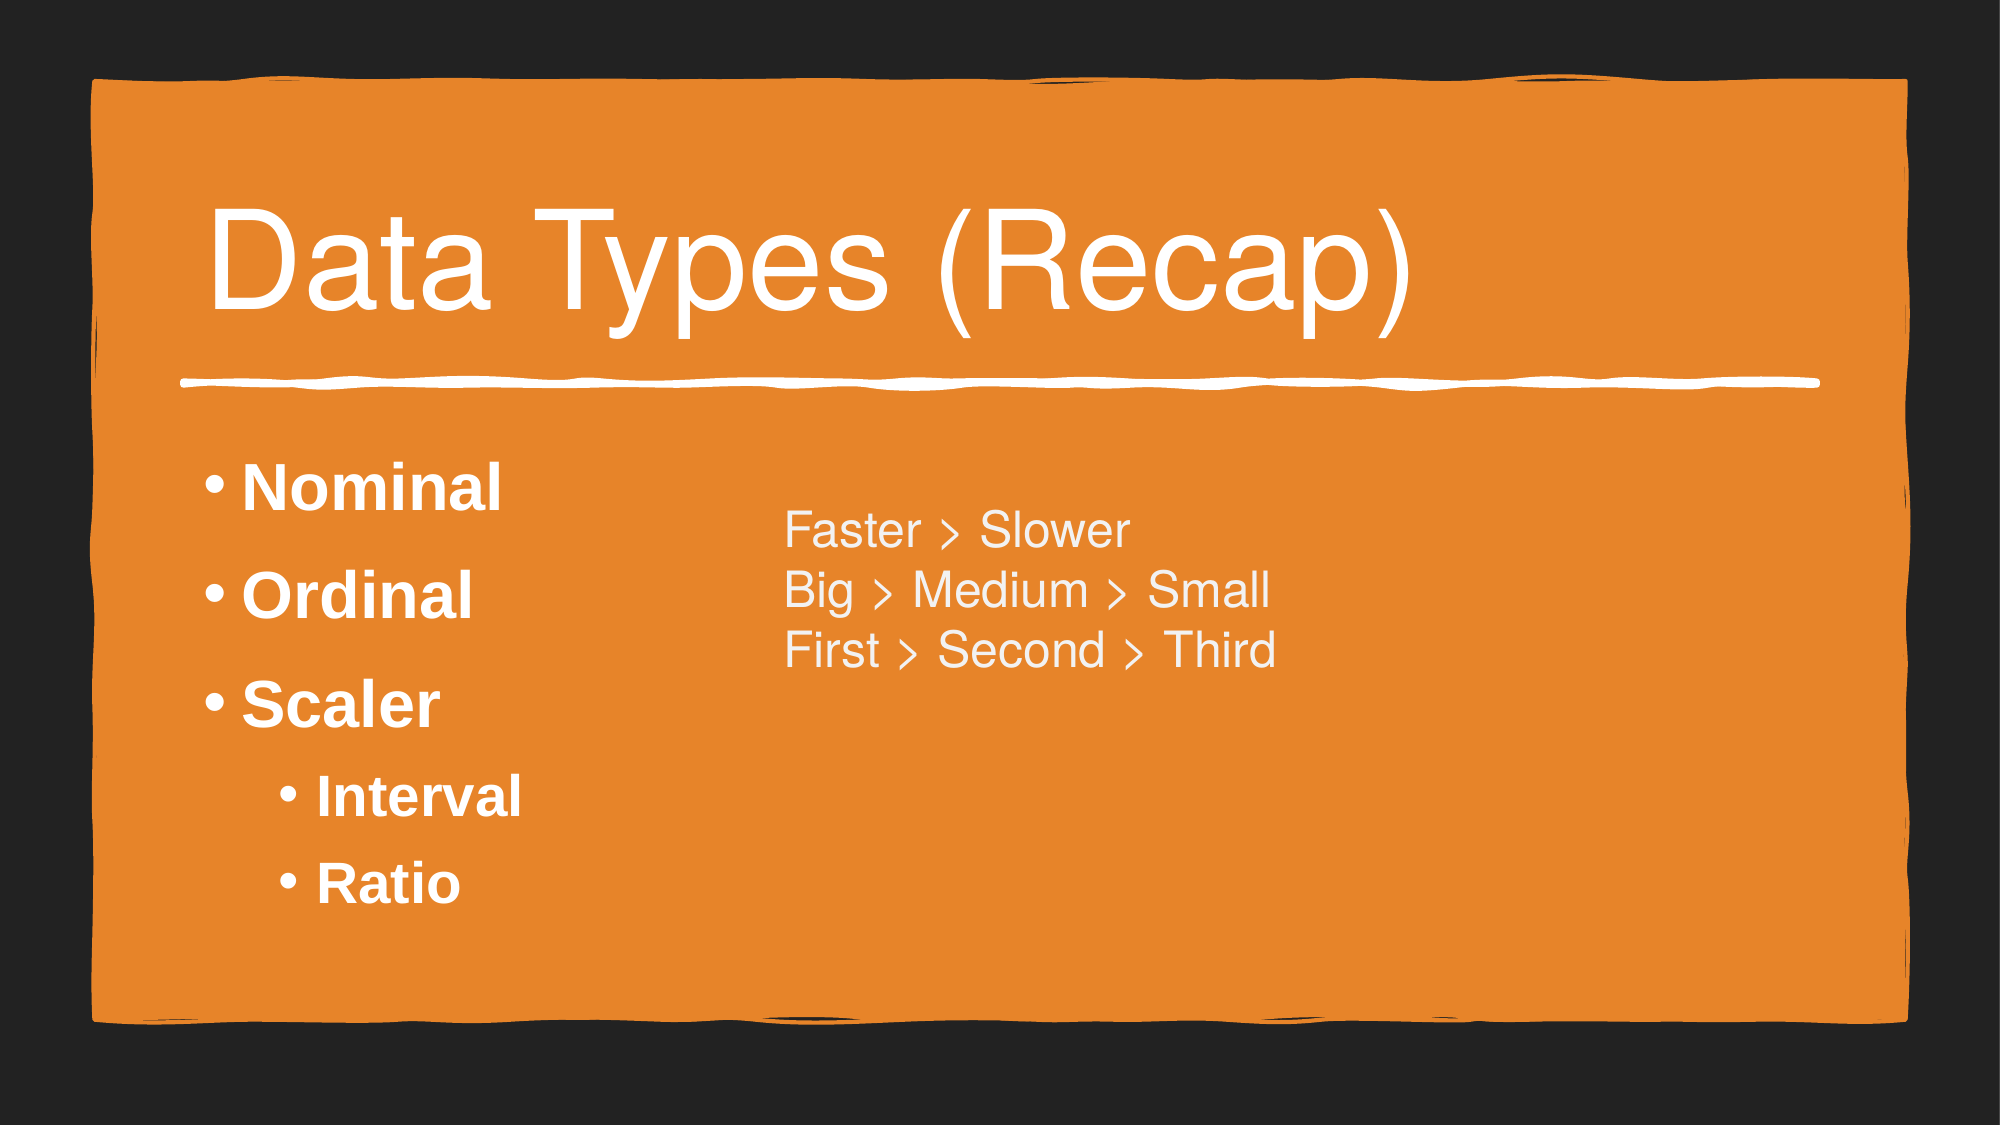

# Data Types (Recap)

Nominal
Ordinal
Scaler
Interval
Ratio

Faster > Slower
Big > Medium > Small
First > Second > Third